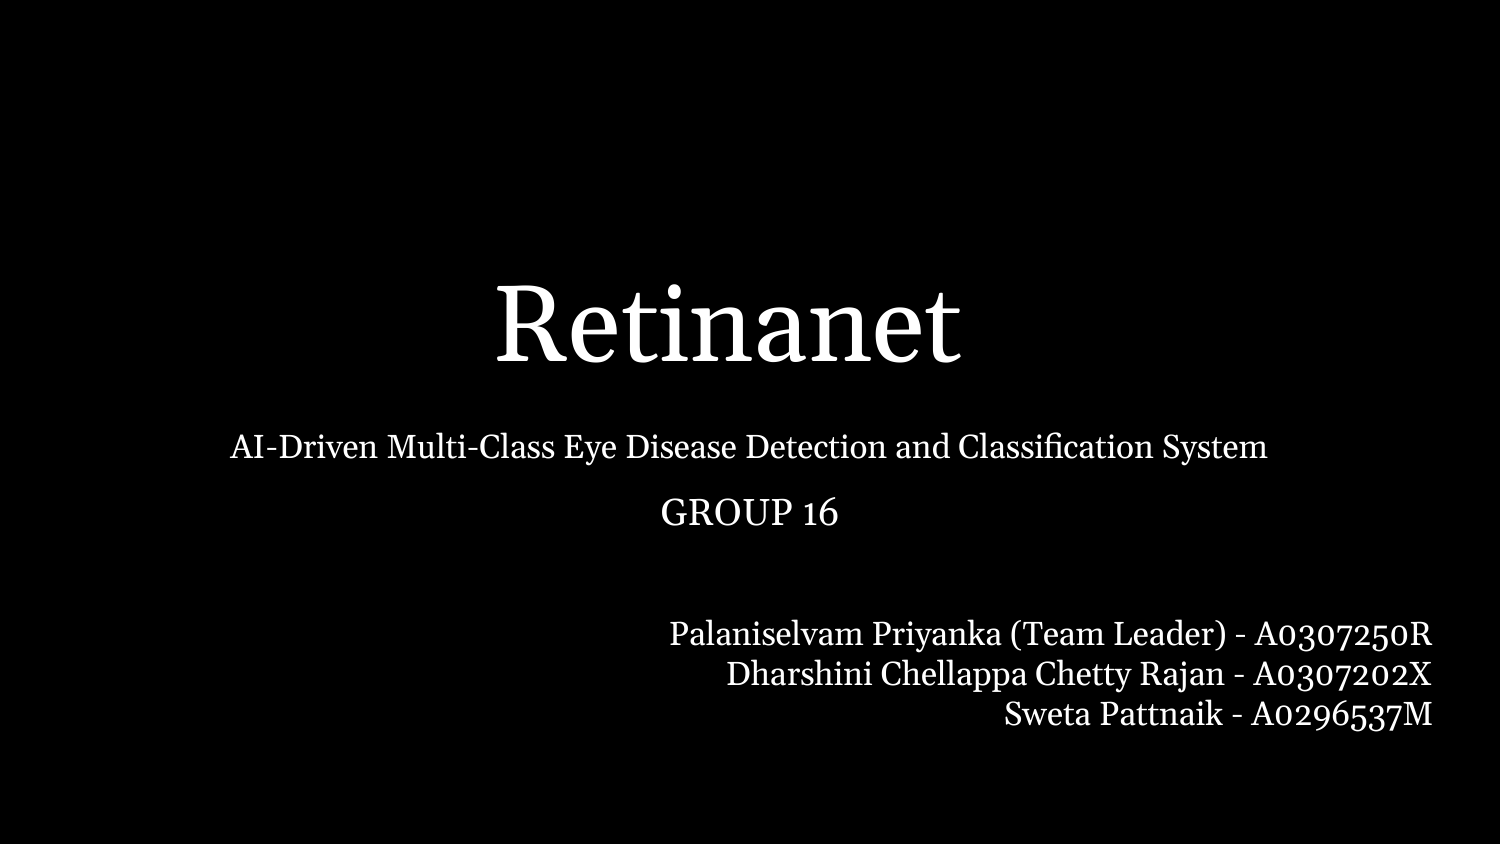

# Retinanet
AI-Driven Multi-Class Eye Disease Detection and Classification System
GROUP 16

Palaniselvam Priyanka (Team Leader) - A0307250R
Dharshini Chellappa Chetty Rajan - A0307202X
Sweta Pattnaik - A0296537M